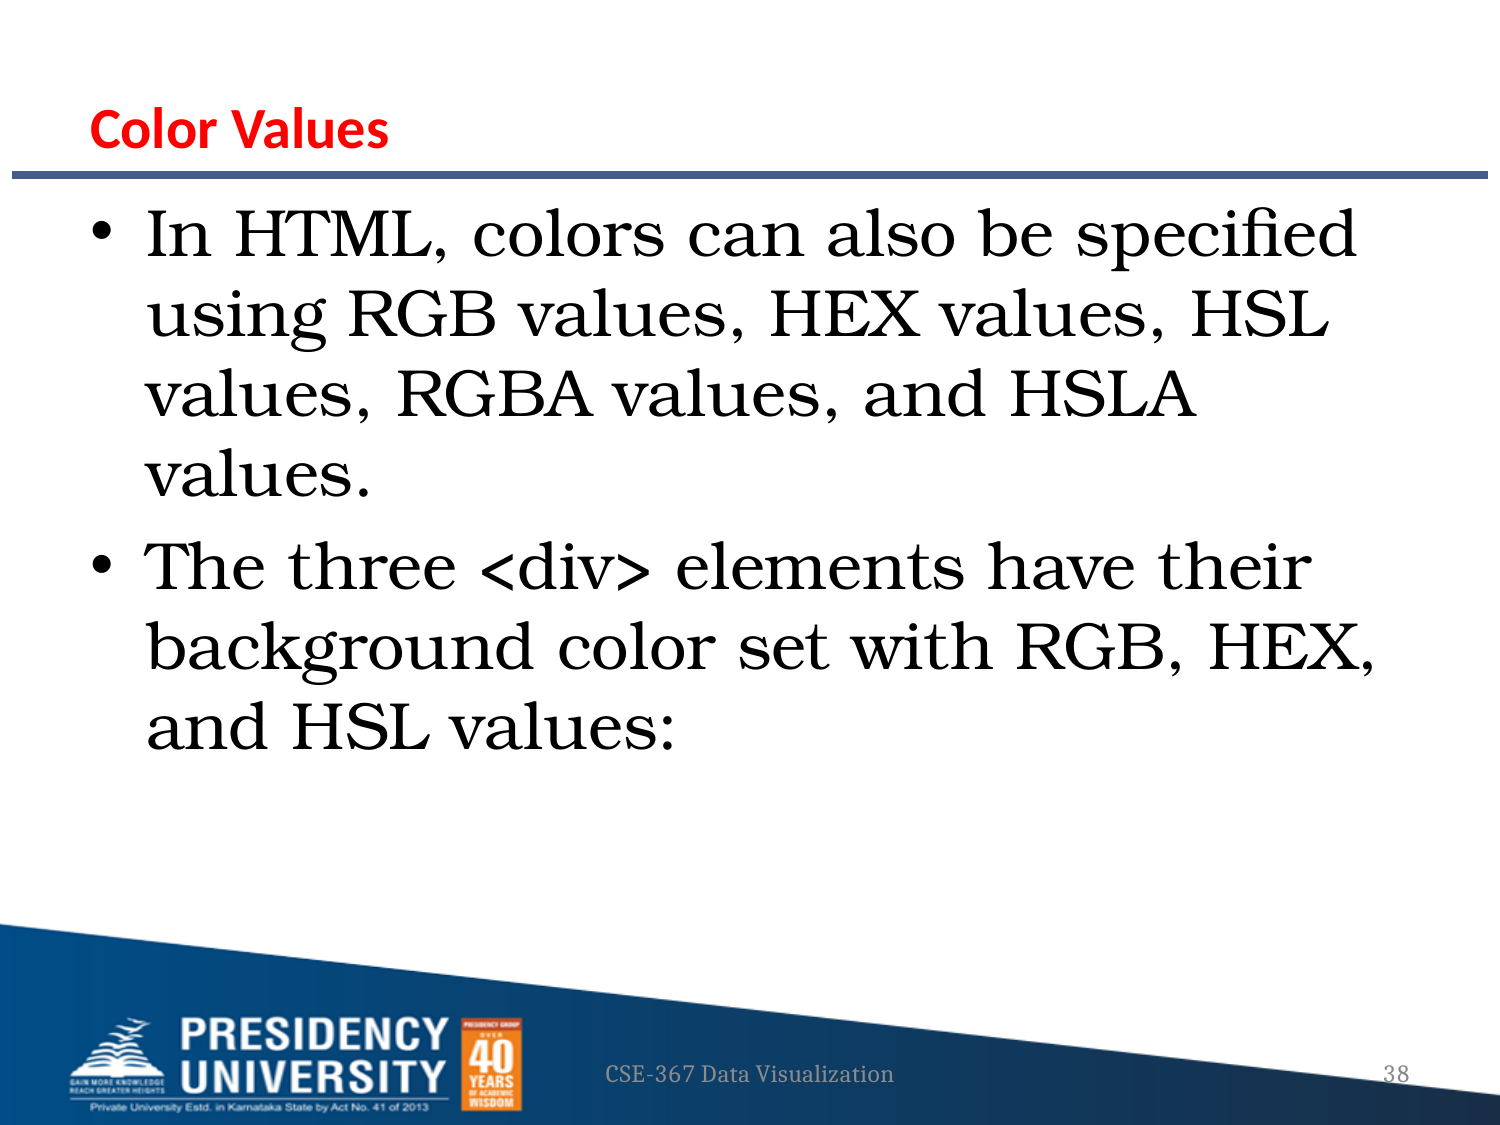

# Color Values
In HTML, colors can also be specified using RGB values, HEX values, HSL values, RGBA values, and HSLA values.
The three <div> elements have their background color set with RGB, HEX, and HSL values:

CSE-367 Data Visualization
38